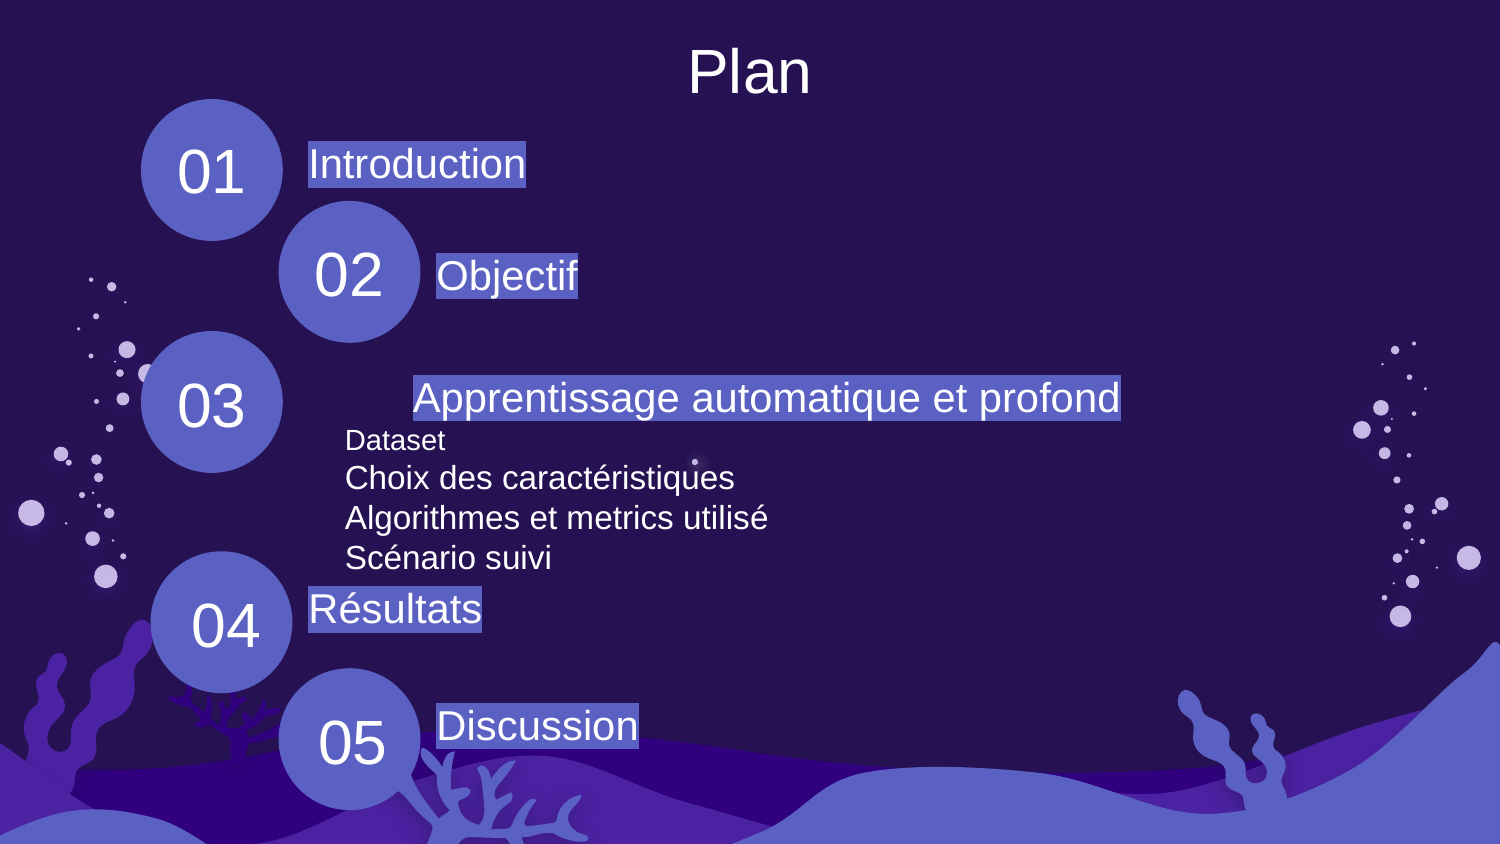

# Plan

01
Introduction

02
Objectif

03
Apprentissage automatique et profond
Dataset
Choix des caractéristiques
Algorithmes et metrics utilisé
Scénario suivi

Résultats
04

Discussion
05